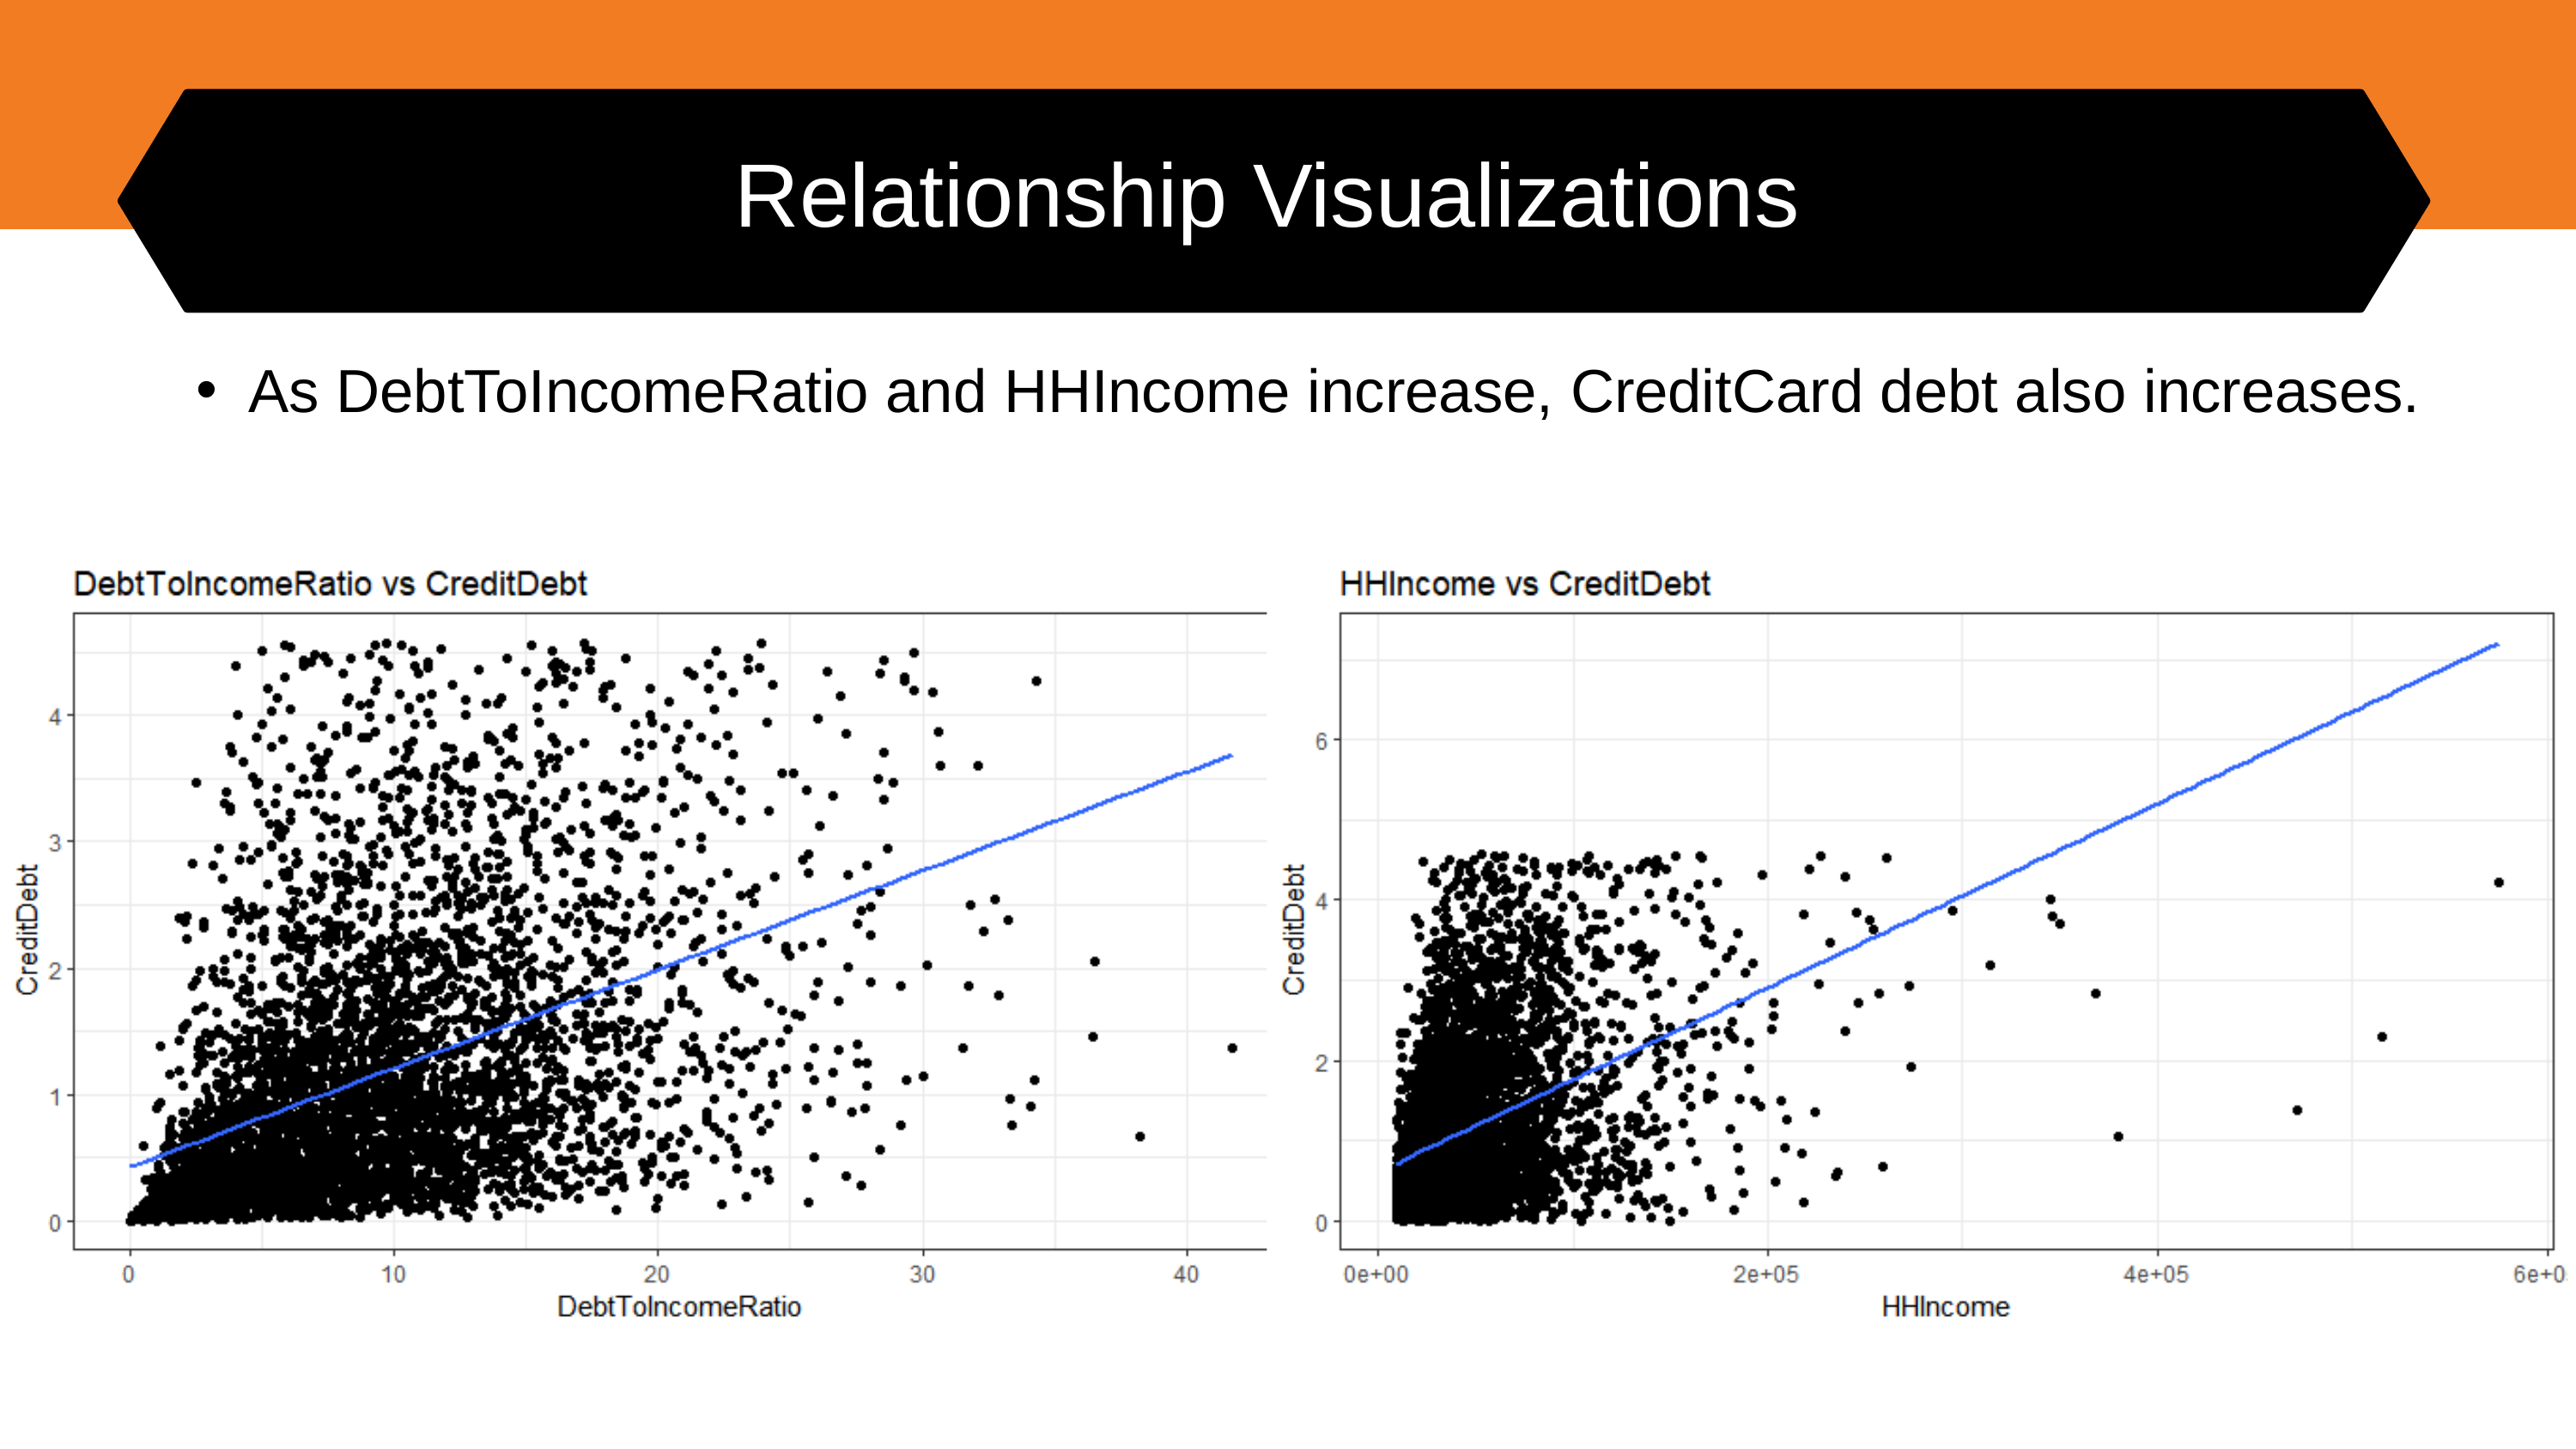

Relationship Visualizations
As DebtToIncomeRatio and HHIncome increase, CreditCard debt also increases.